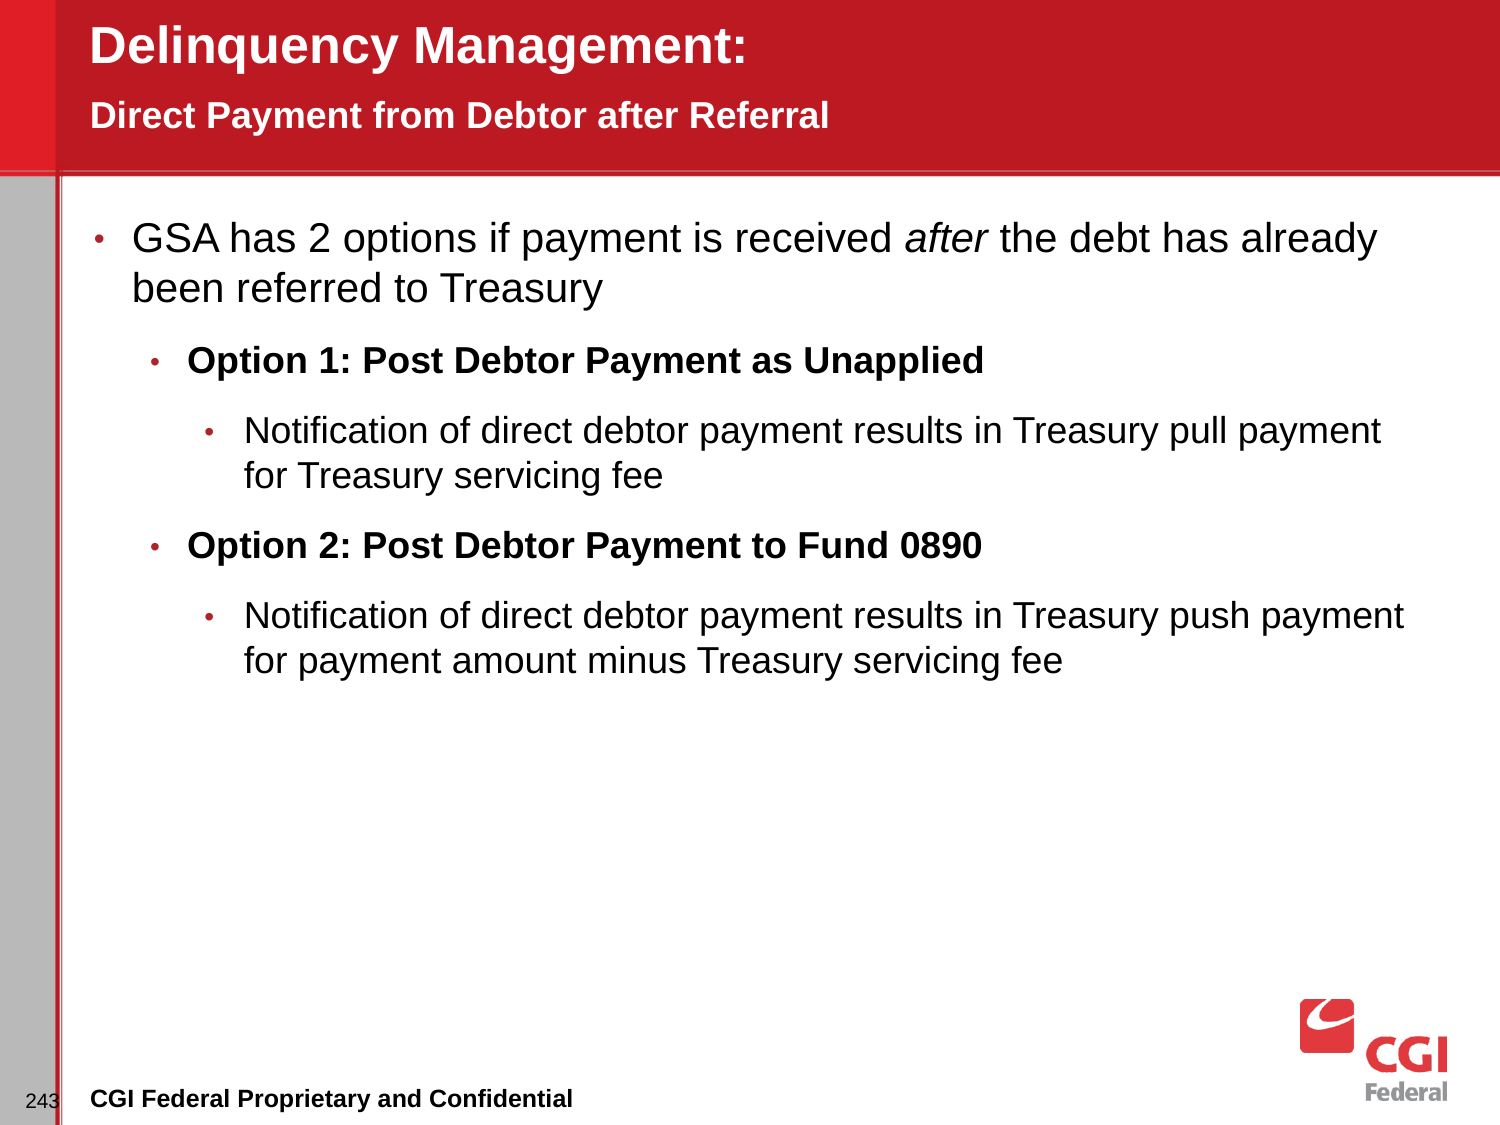

# Delinquency Management: Direct Payment from Debtor after Referral
GSA has 2 options if payment is received after the debt has already been referred to Treasury
Option 1: Post Debtor Payment as Unapplied
Notification of direct debtor payment results in Treasury pull payment for Treasury servicing fee
Option 2: Post Debtor Payment to Fund 0890
Notification of direct debtor payment results in Treasury push payment for payment amount minus Treasury servicing fee
243
CGI Federal Proprietary and Confidential